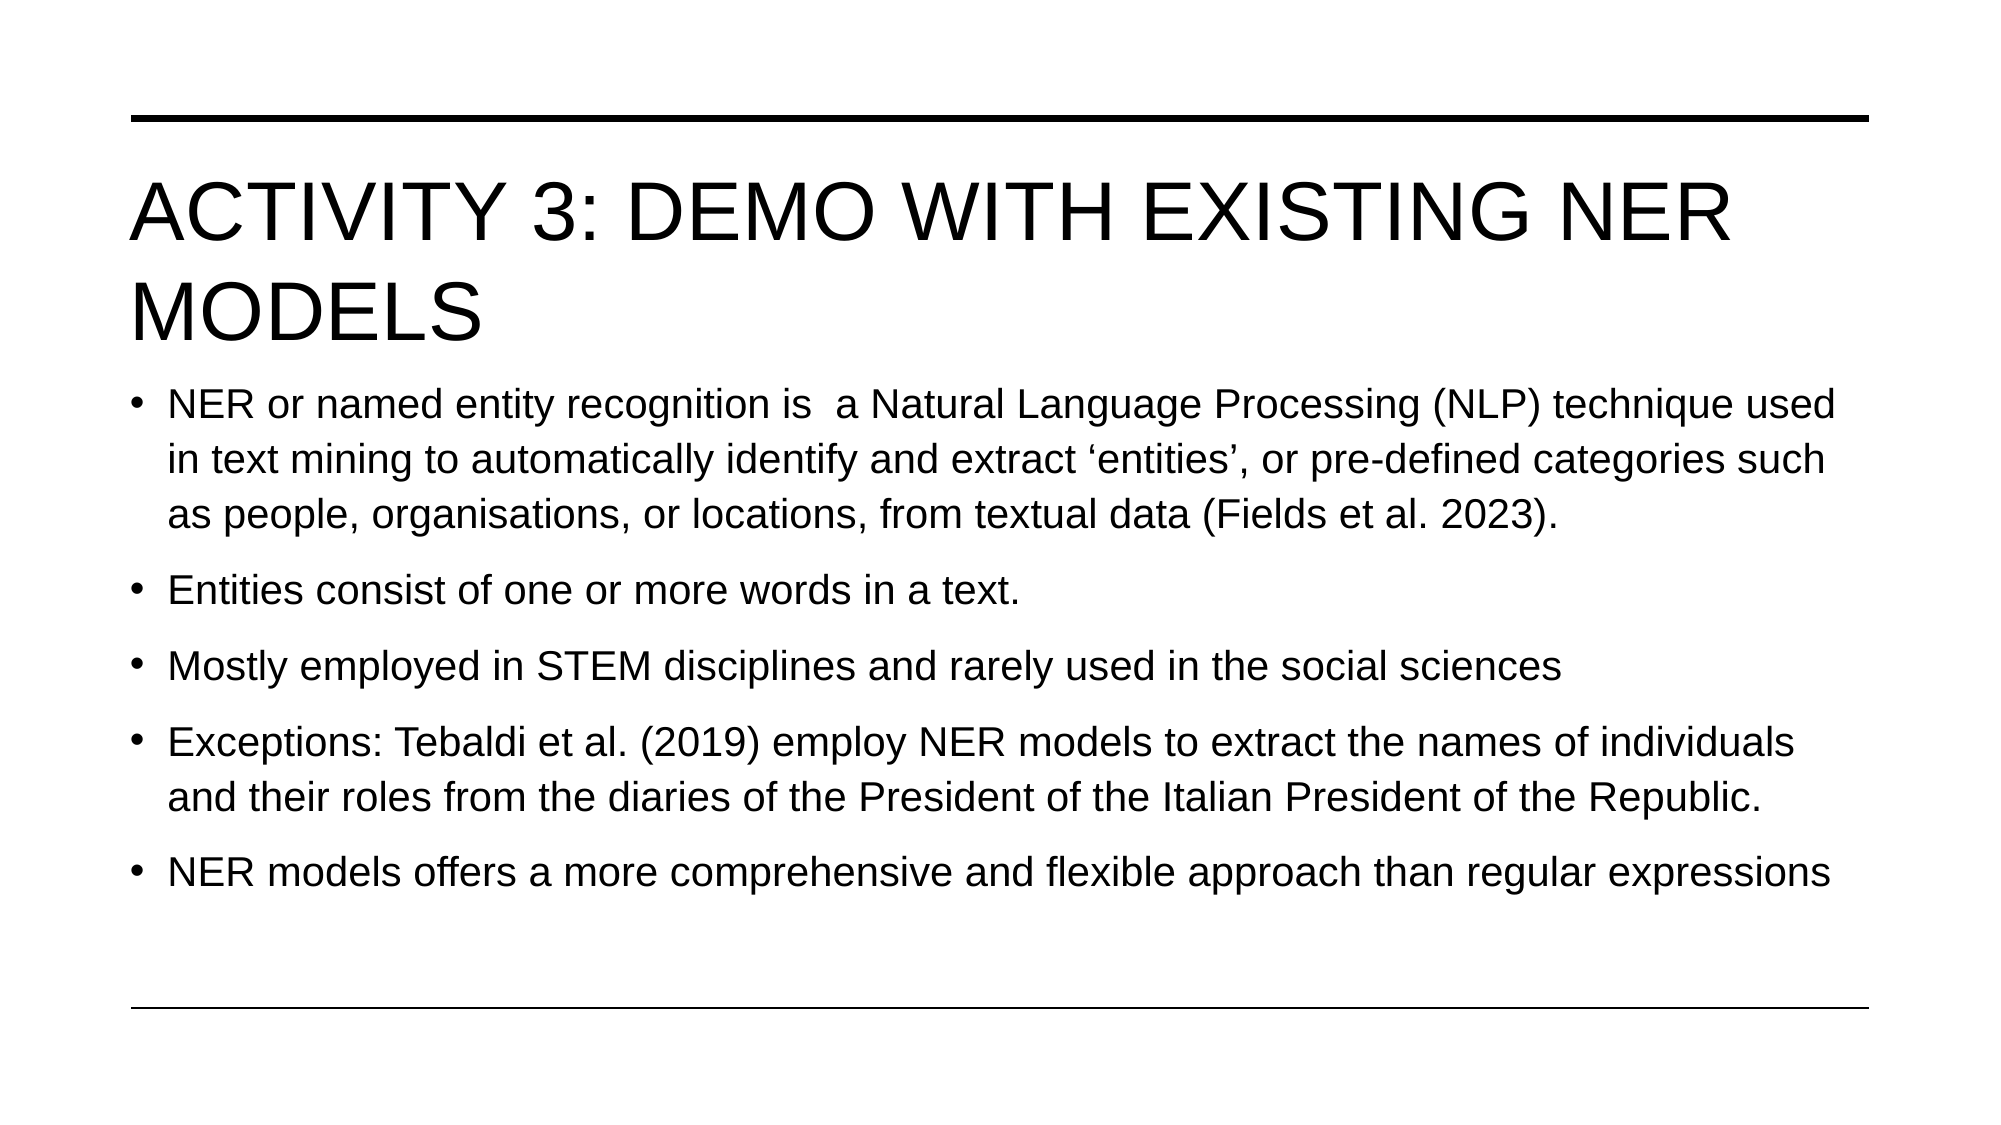

# ACTIVITY 3: DEMO WITH EXISTING NER MODELS
NER or named entity recognition is  a Natural Language Processing (NLP) technique used in text mining to automatically identify and extract ‘entities’, or pre-defined categories such as people, organisations, or locations, from textual data (Fields et al. 2023).
Entities consist of one or more words in a text.
Mostly employed in STEM disciplines and rarely used in the social sciences
Exceptions: Tebaldi et al. (2019) employ NER models to extract the names of individuals and their roles from the diaries of the President of the Italian President of the Republic.
NER models offers a more comprehensive and flexible approach than regular expressions